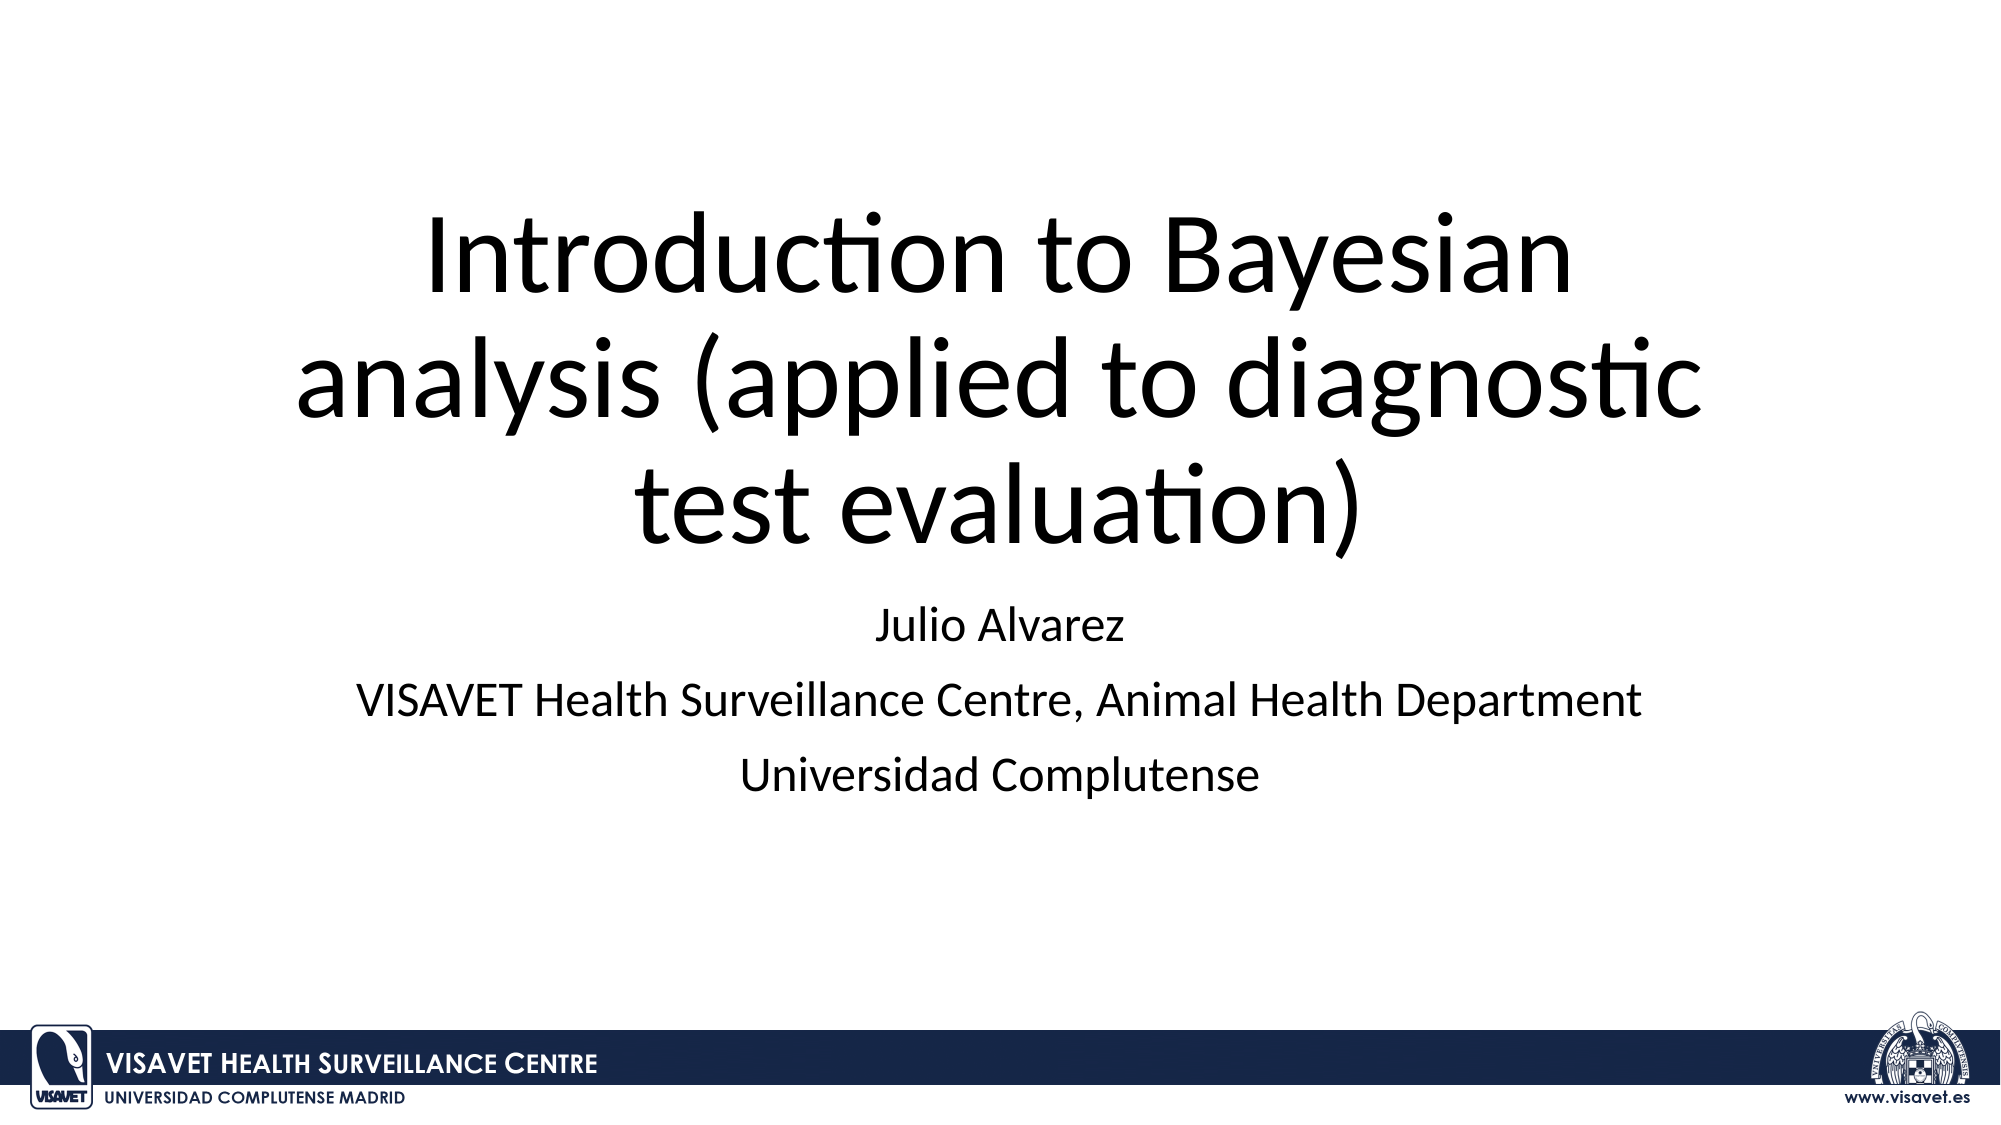

# Introduction to Bayesian analysis (applied to diagnostic test evaluation)
Julio Alvarez
VISAVET Health Surveillance Centre, Animal Health Department
Universidad Complutense